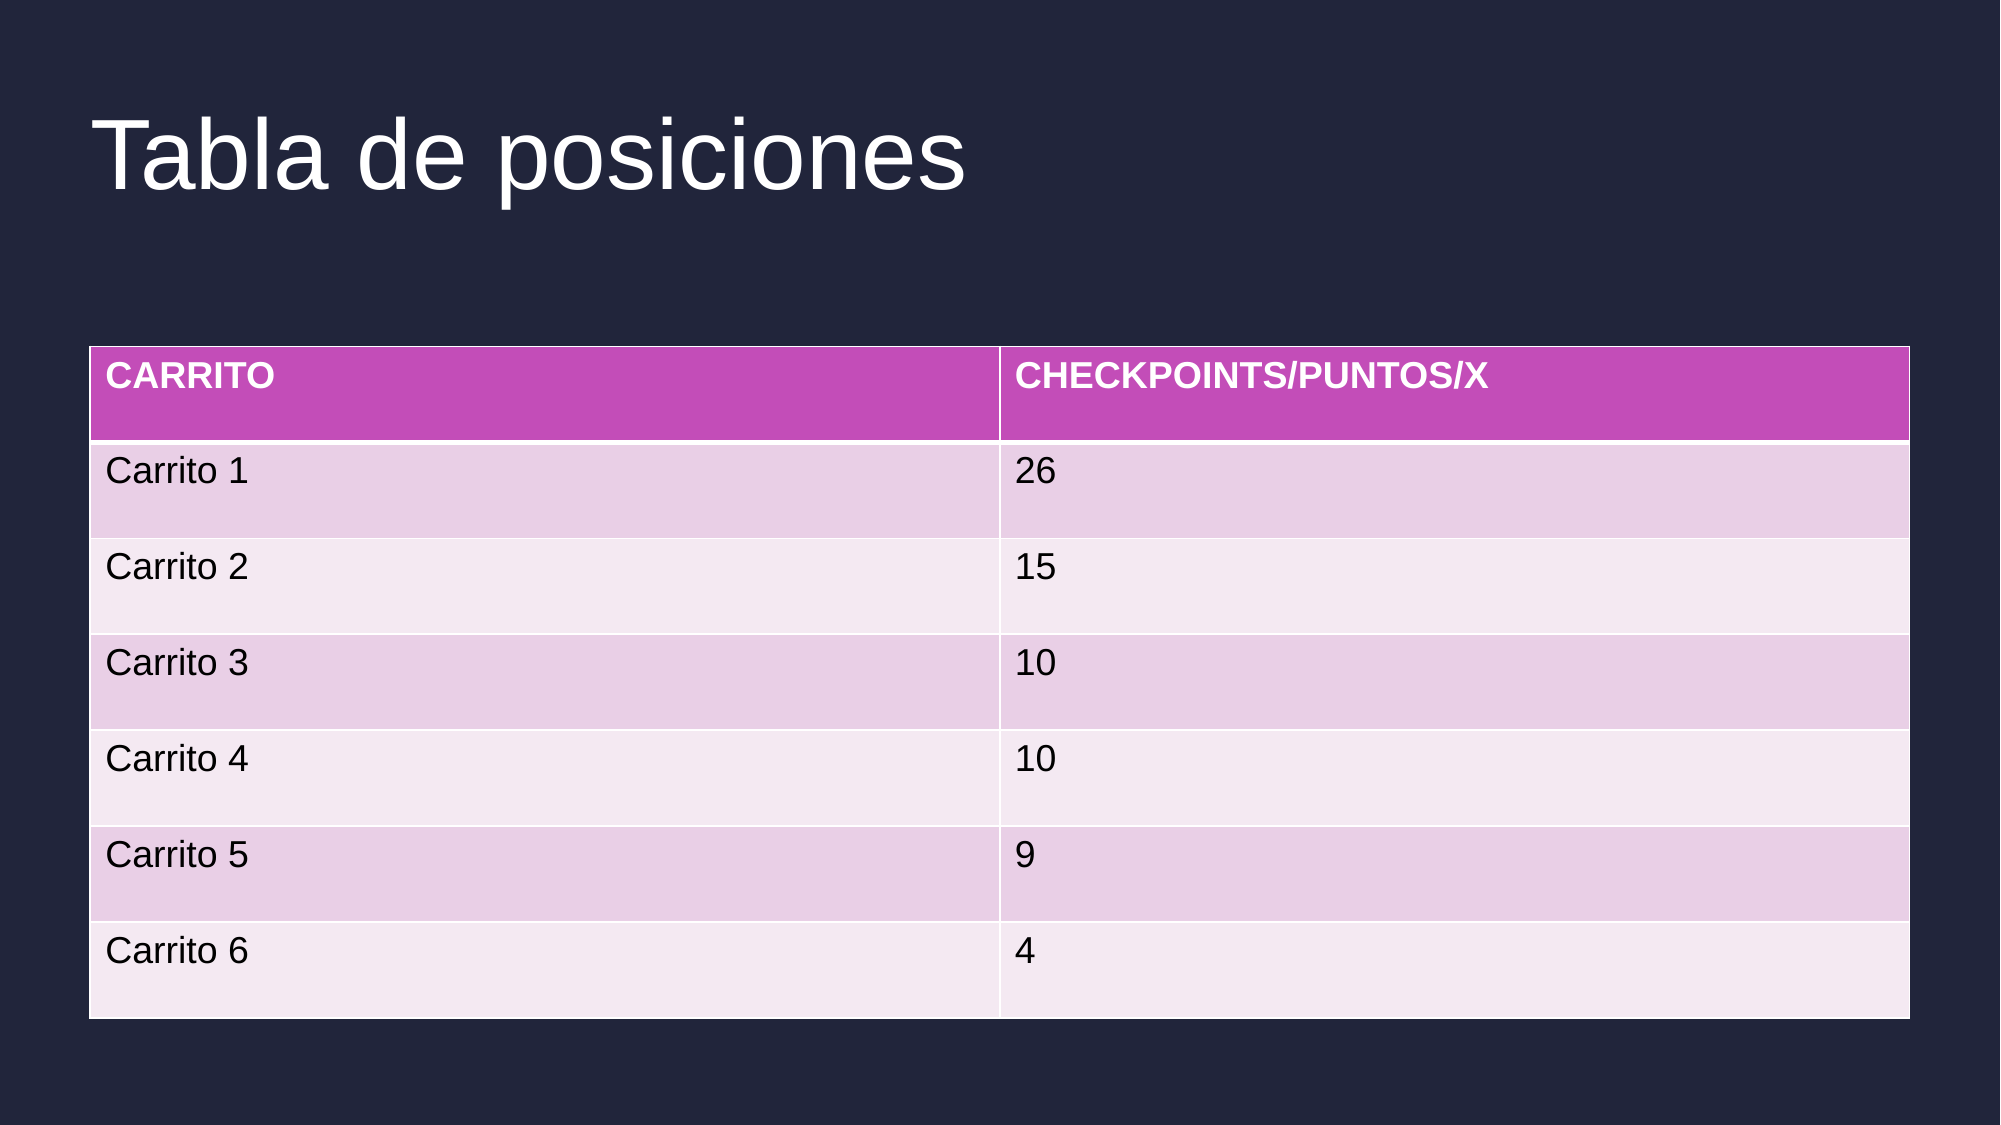

# Tabla de posiciones
| CARRITO | CHECKPOINTS/PUNTOS/X |
| --- | --- |
| Carrito 1 | 26 |
| Carrito 2 | 15 |
| Carrito 3 | 10 |
| Carrito 4 | 10 |
| Carrito 5 | 9 |
| Carrito 6 | 4 |